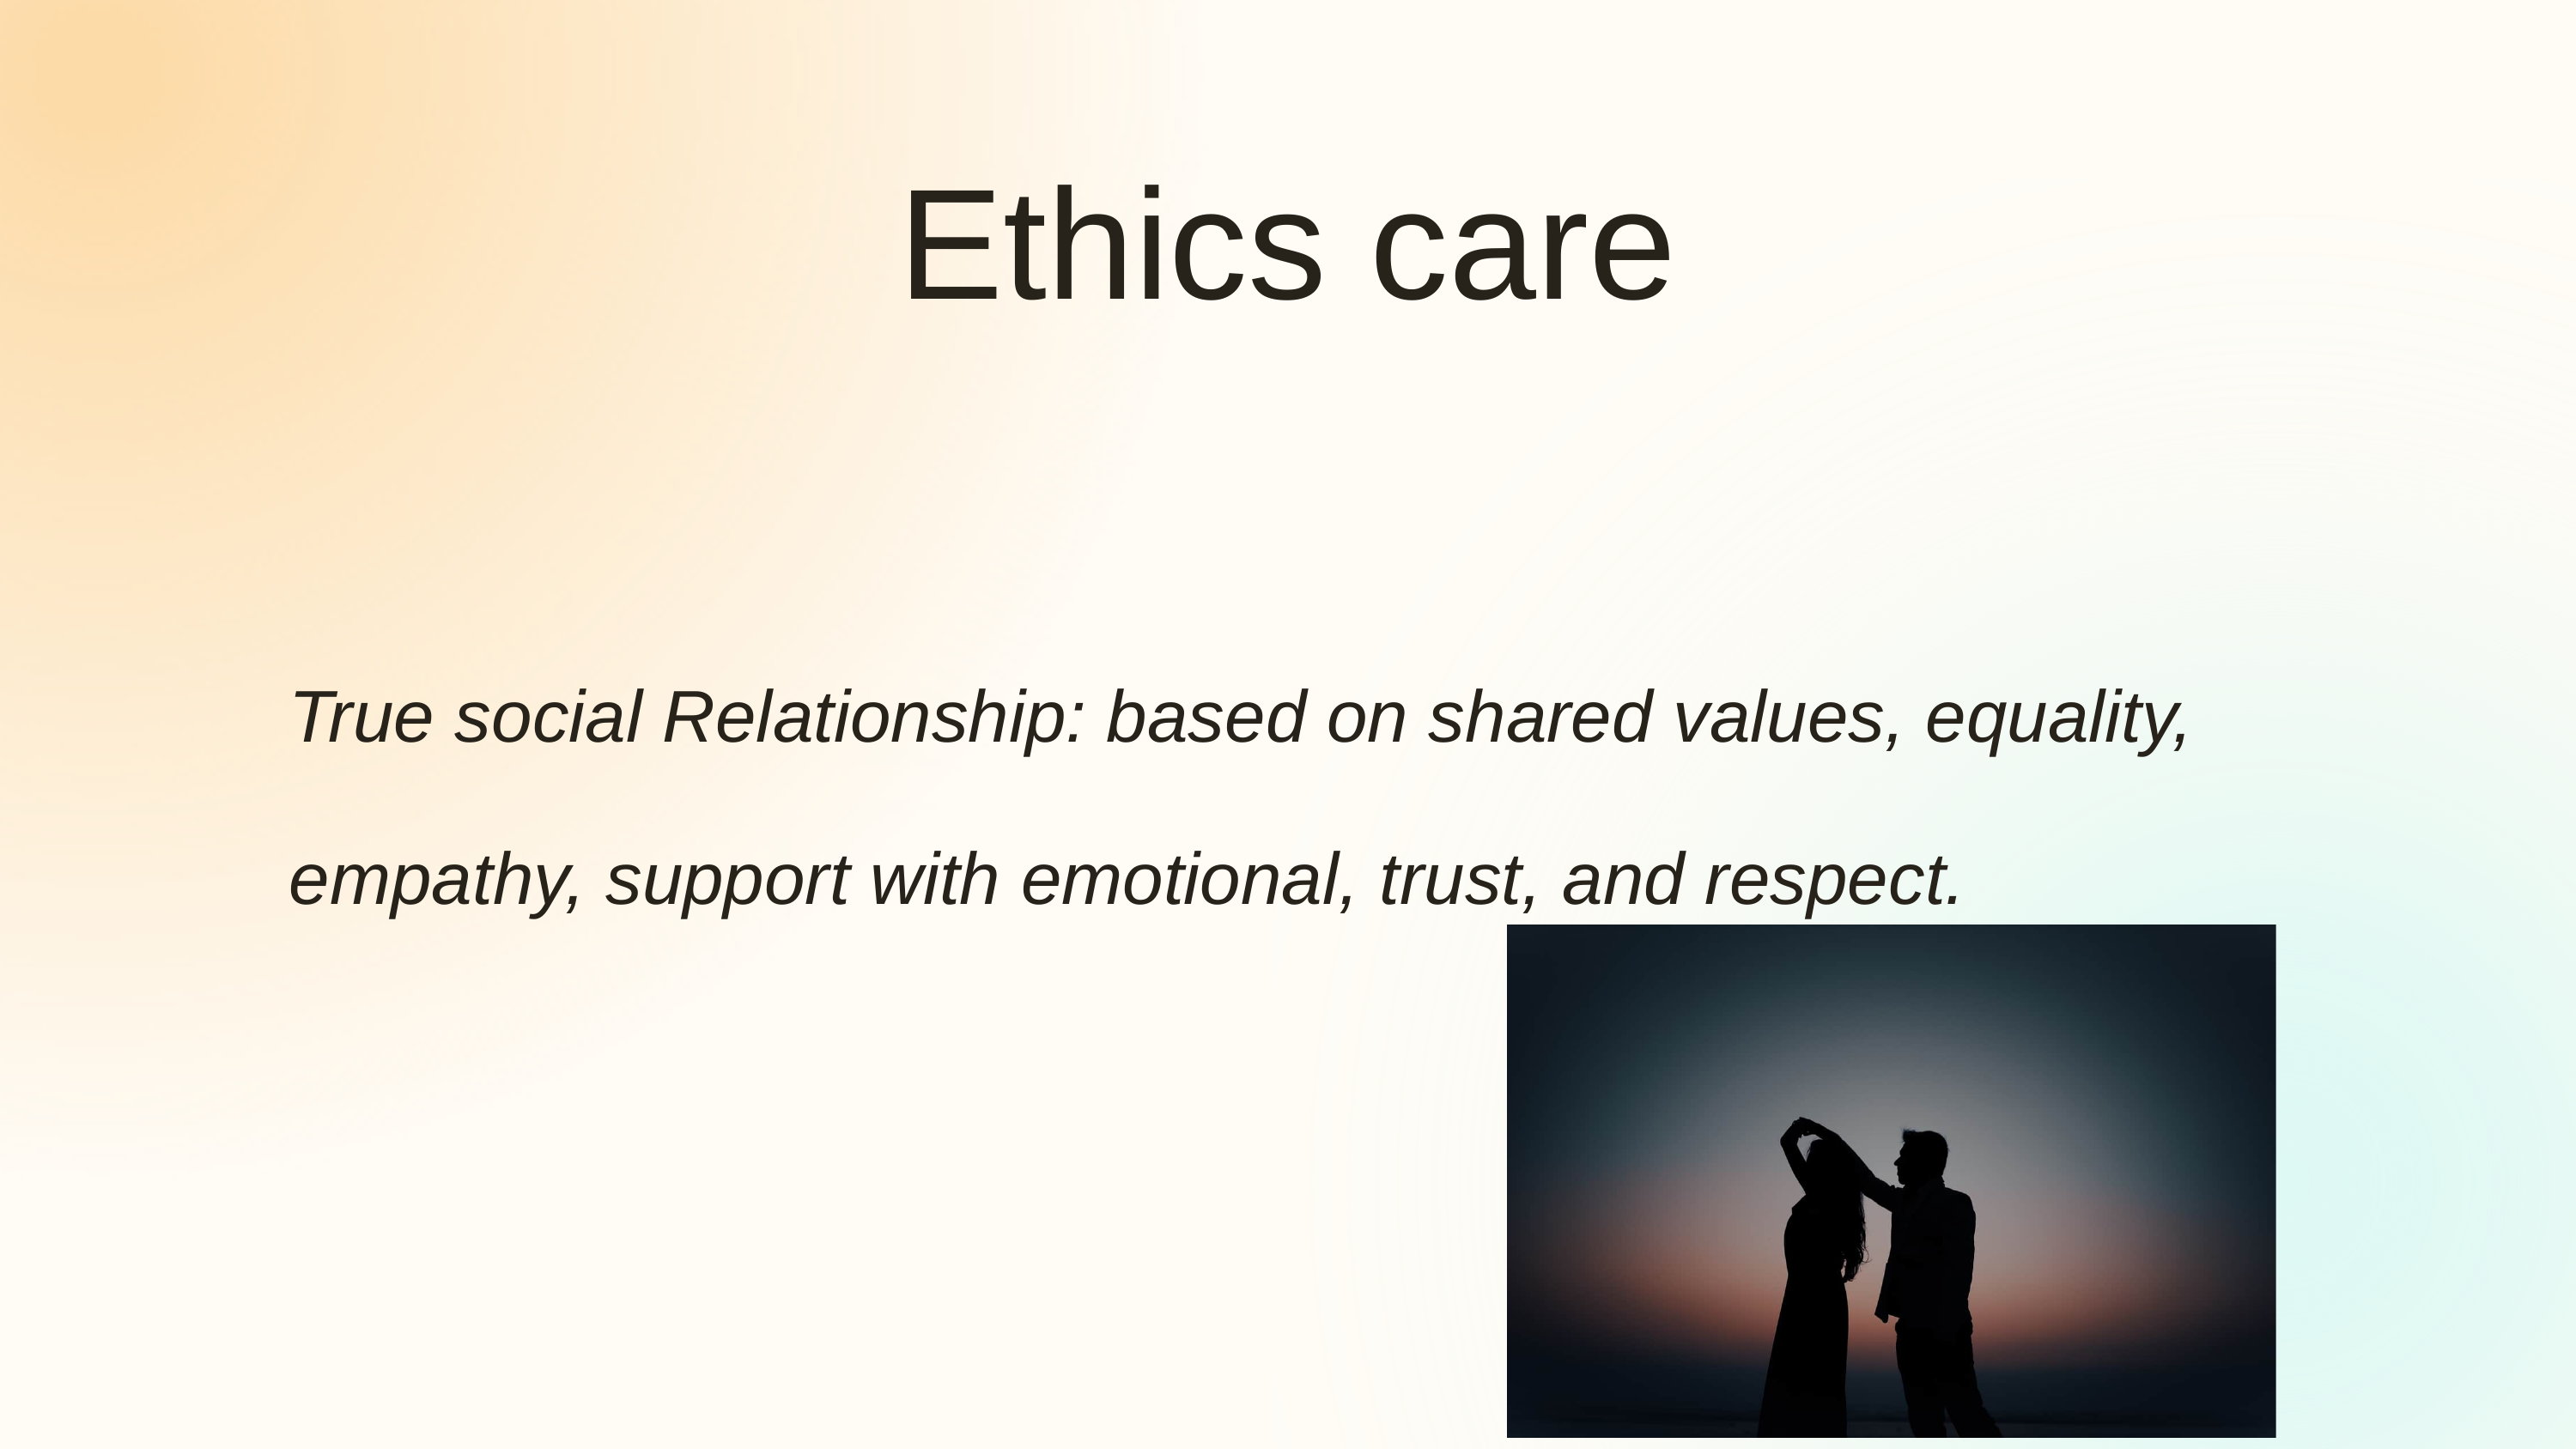

Ethics care

True social Relationship: based on shared values, equality, empathy, support with emotional, trust, and respect.